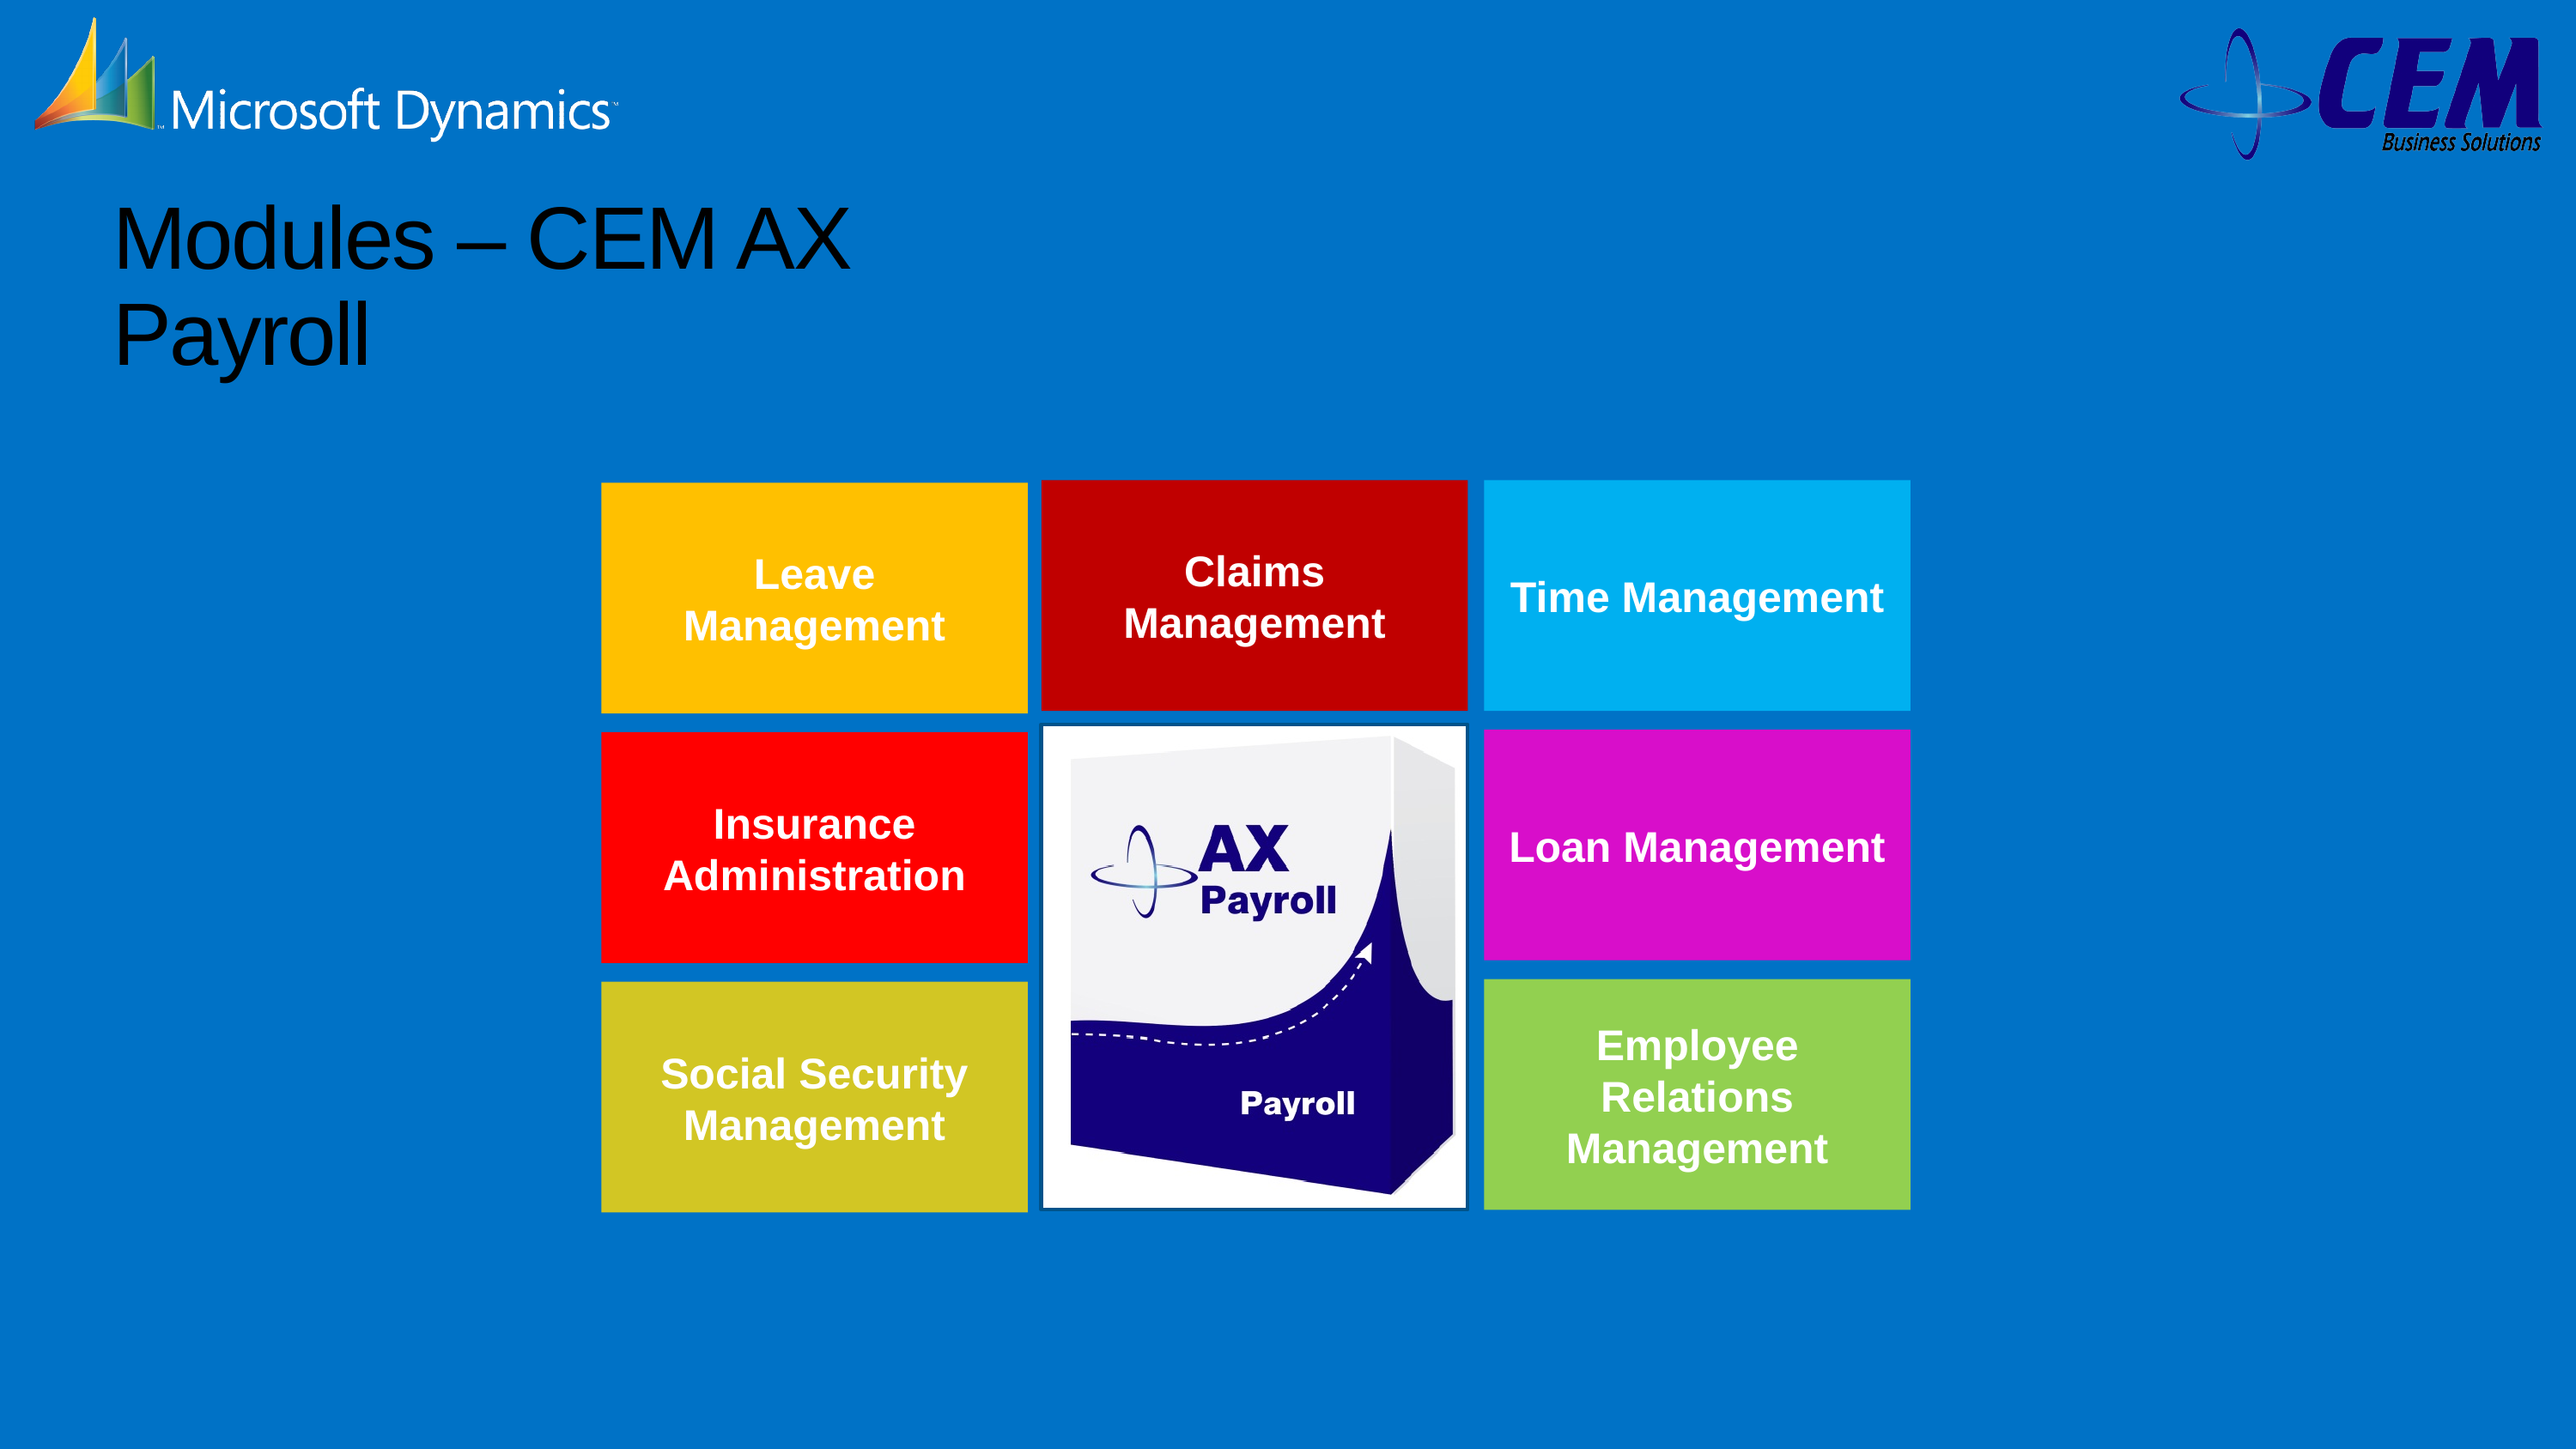

# Modules – CEM AX Payroll
Claims Management
Time Management
Leave
Management

Loan Management
Insurance Administration
Employee Relations Management
Social Security Management